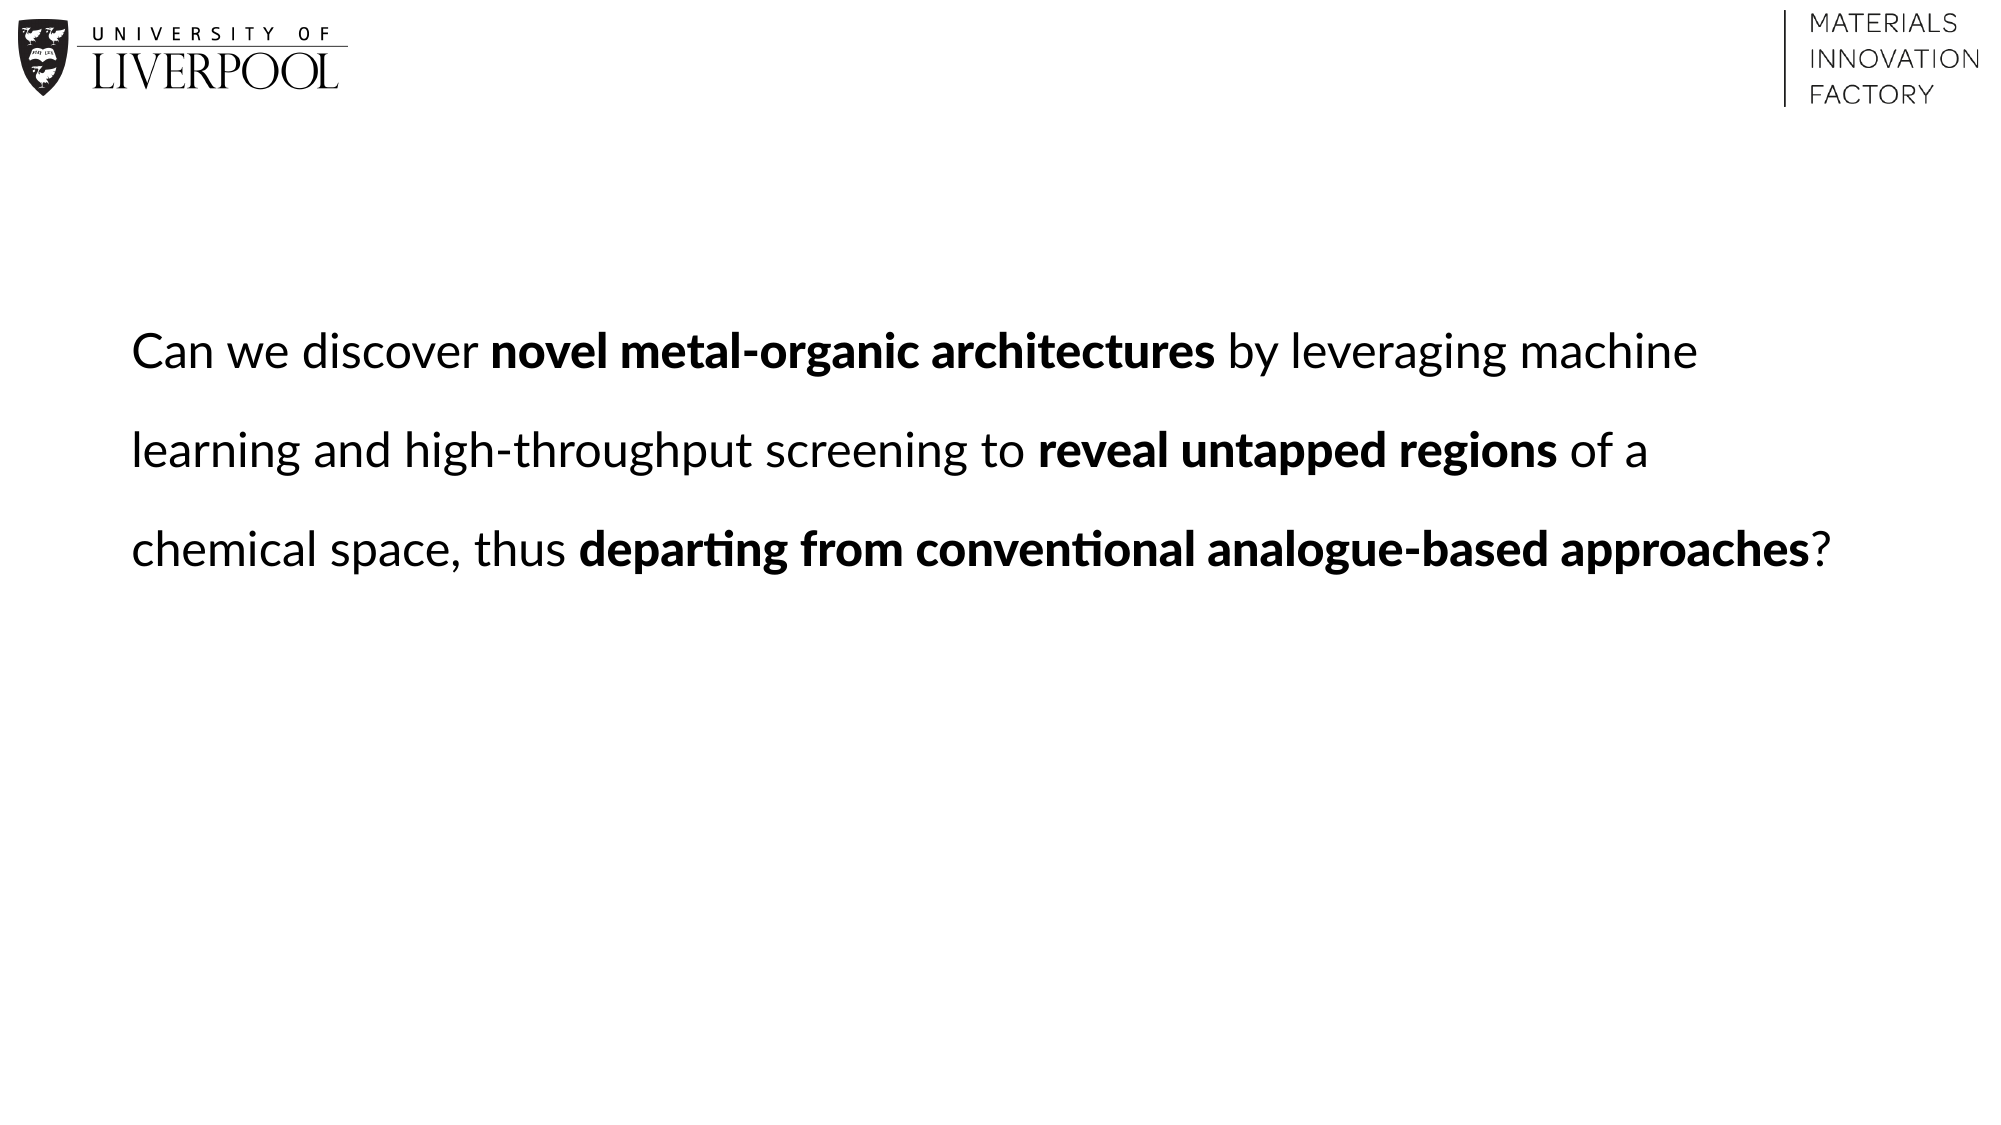

Can we discover novel metal-organic architectures by leveraging machine learning and high-throughput screening to reveal untapped regions of a chemical space, thus departing from conventional analogue-based approaches?